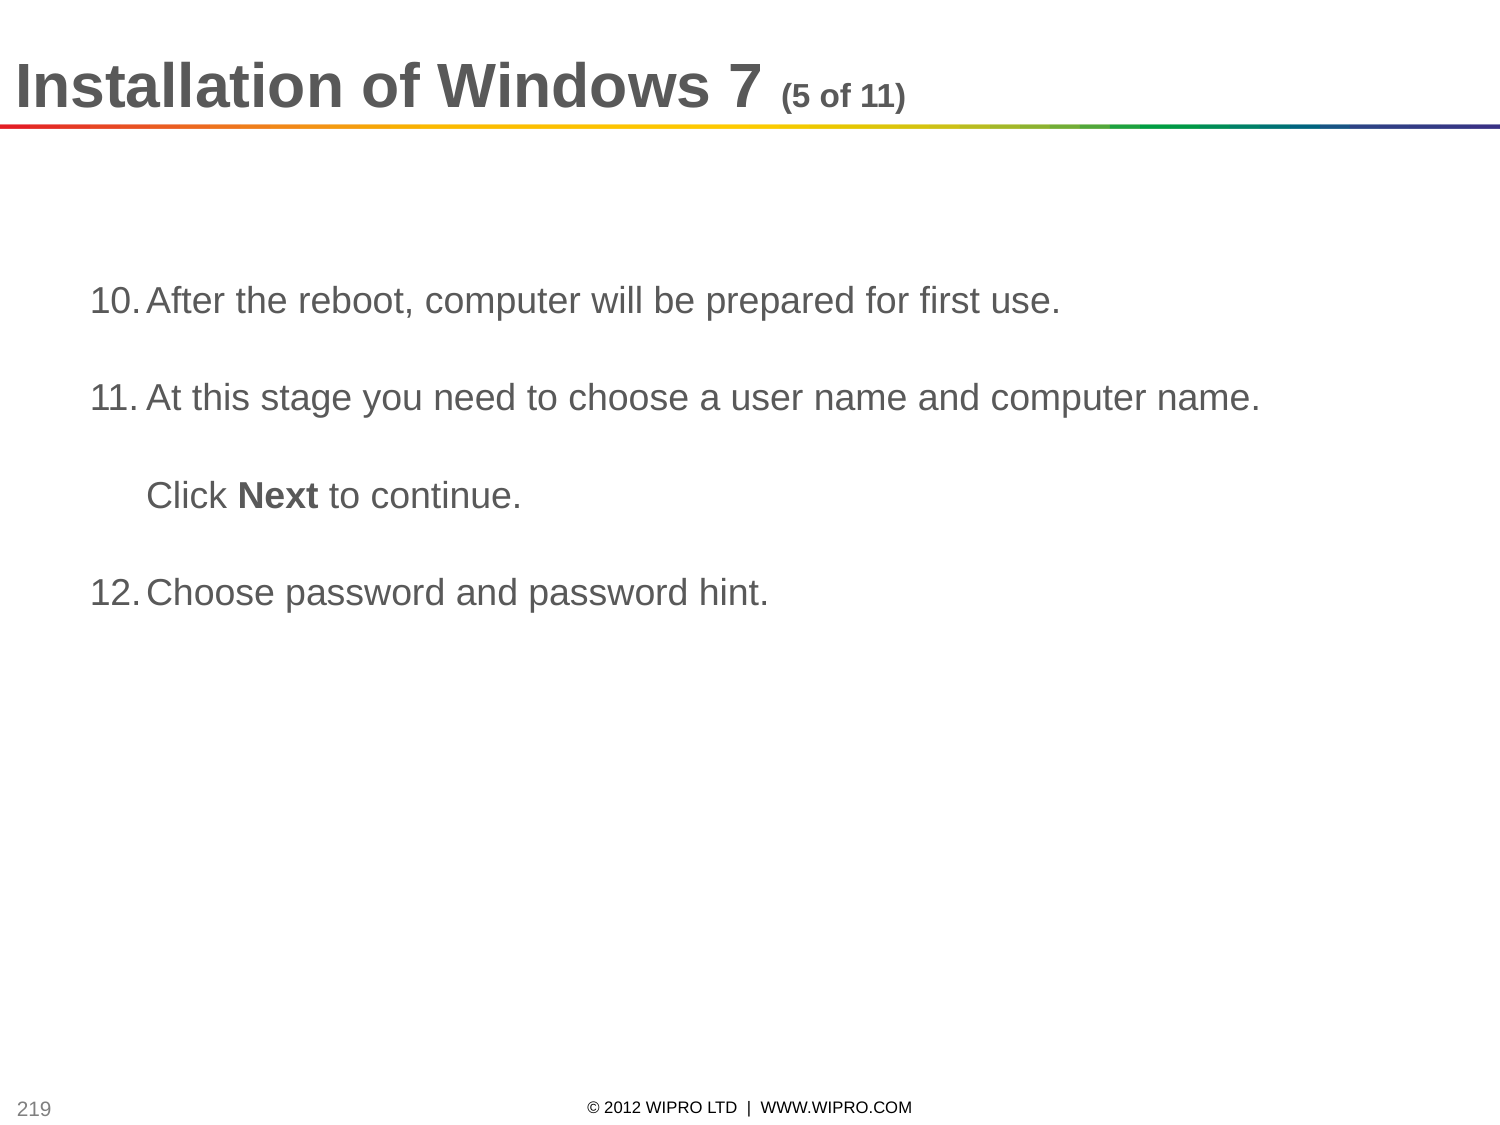

Installation of Windows 7 (5 of 11)
10.	After the reboot, computer will be prepared for first use.
11.	At this stage you need to choose a user name and computer name.
	Click Next to continue.
12.	Choose password and password hint.